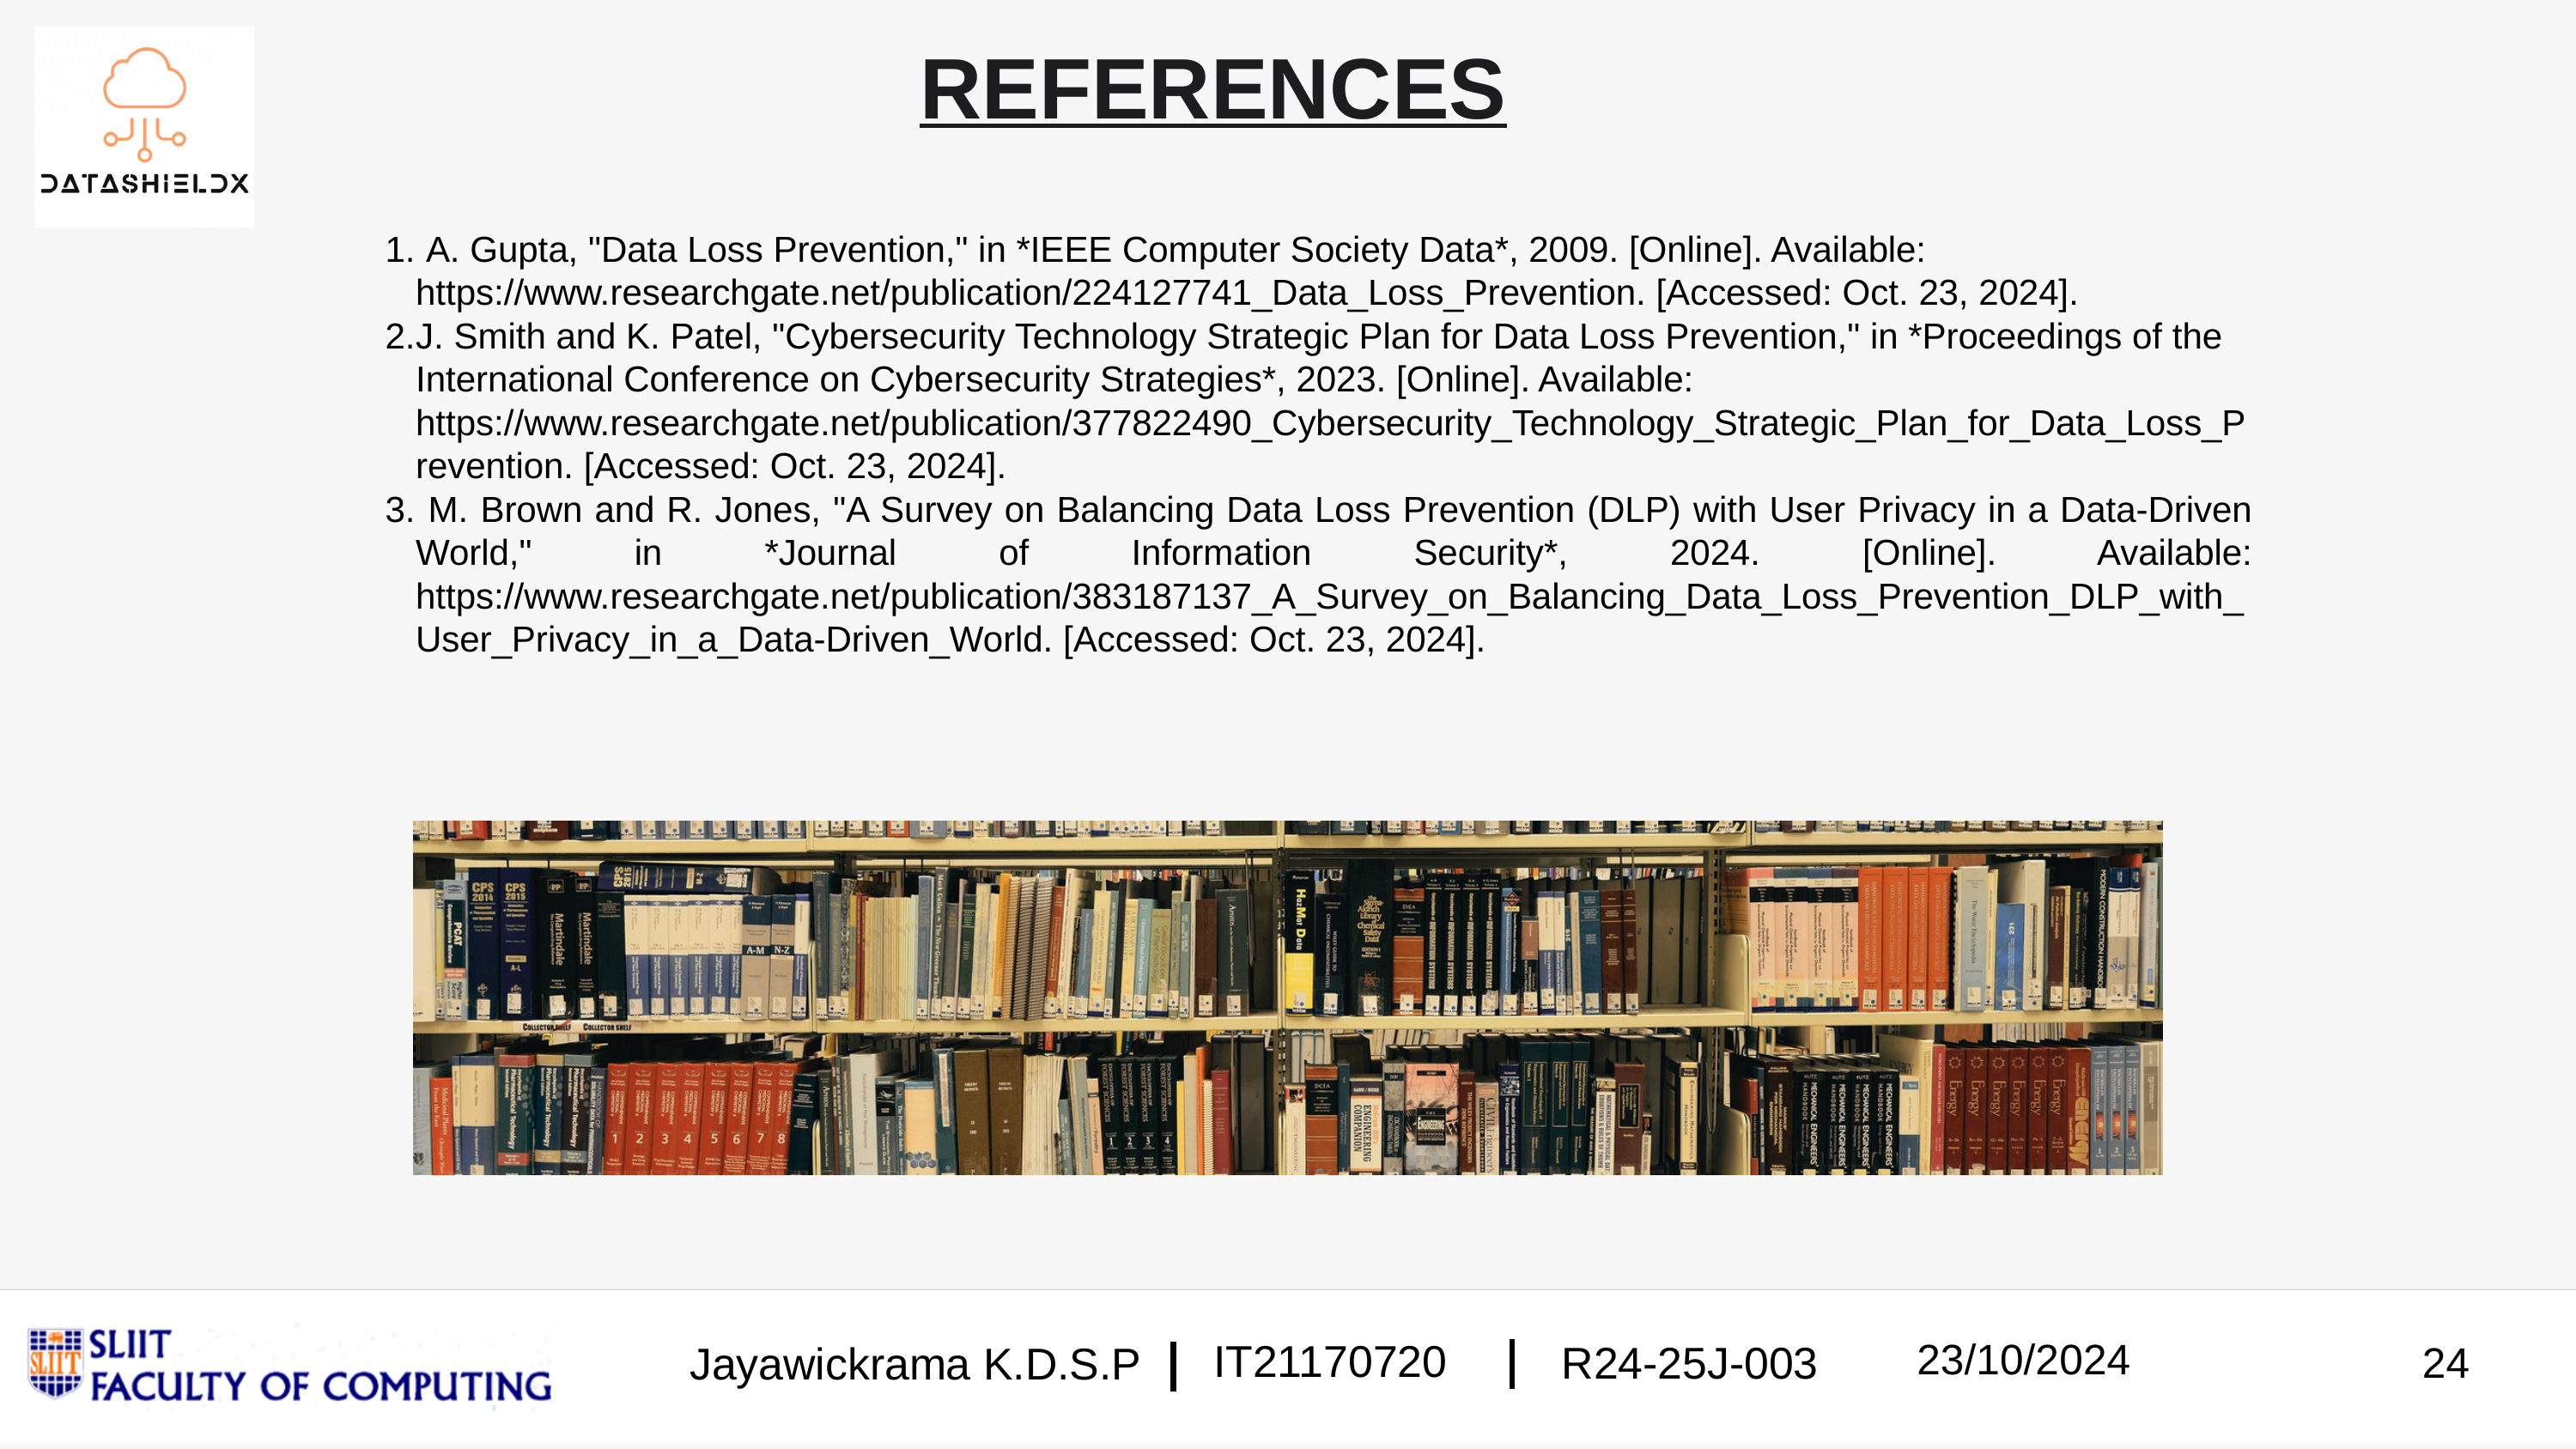

REFERENCES

 A. Gupta, "Data Loss Prevention," in *IEEE Computer Society Data*, 2009. [Online]. Available: https://www.researchgate.net/publication/224127741_Data_Loss_Prevention. [Accessed: Oct. 23, 2024].
J. Smith and K. Patel, "Cybersecurity Technology Strategic Plan for Data Loss Prevention," in *Proceedings of the International Conference on Cybersecurity Strategies*, 2023. [Online]. Available: https://www.researchgate.net/publication/377822490_Cybersecurity_Technology_Strategic_Plan_for_Data_Loss_Prevention. [Accessed: Oct. 23, 2024].
 M. Brown and R. Jones, "A Survey on Balancing Data Loss Prevention (DLP) with User Privacy in a Data-Driven World," in *Journal of Information Security*, 2024. [Online]. Available: https://www.researchgate.net/publication/383187137_A_Survey_on_Balancing_Data_Loss_Prevention_DLP_with_User_Privacy_in_a_Data-Driven_World. [Accessed: Oct. 23, 2024].

23/10/2024
IT21170720
R24-25J-003
Jayawickrama K.D.S.P
24